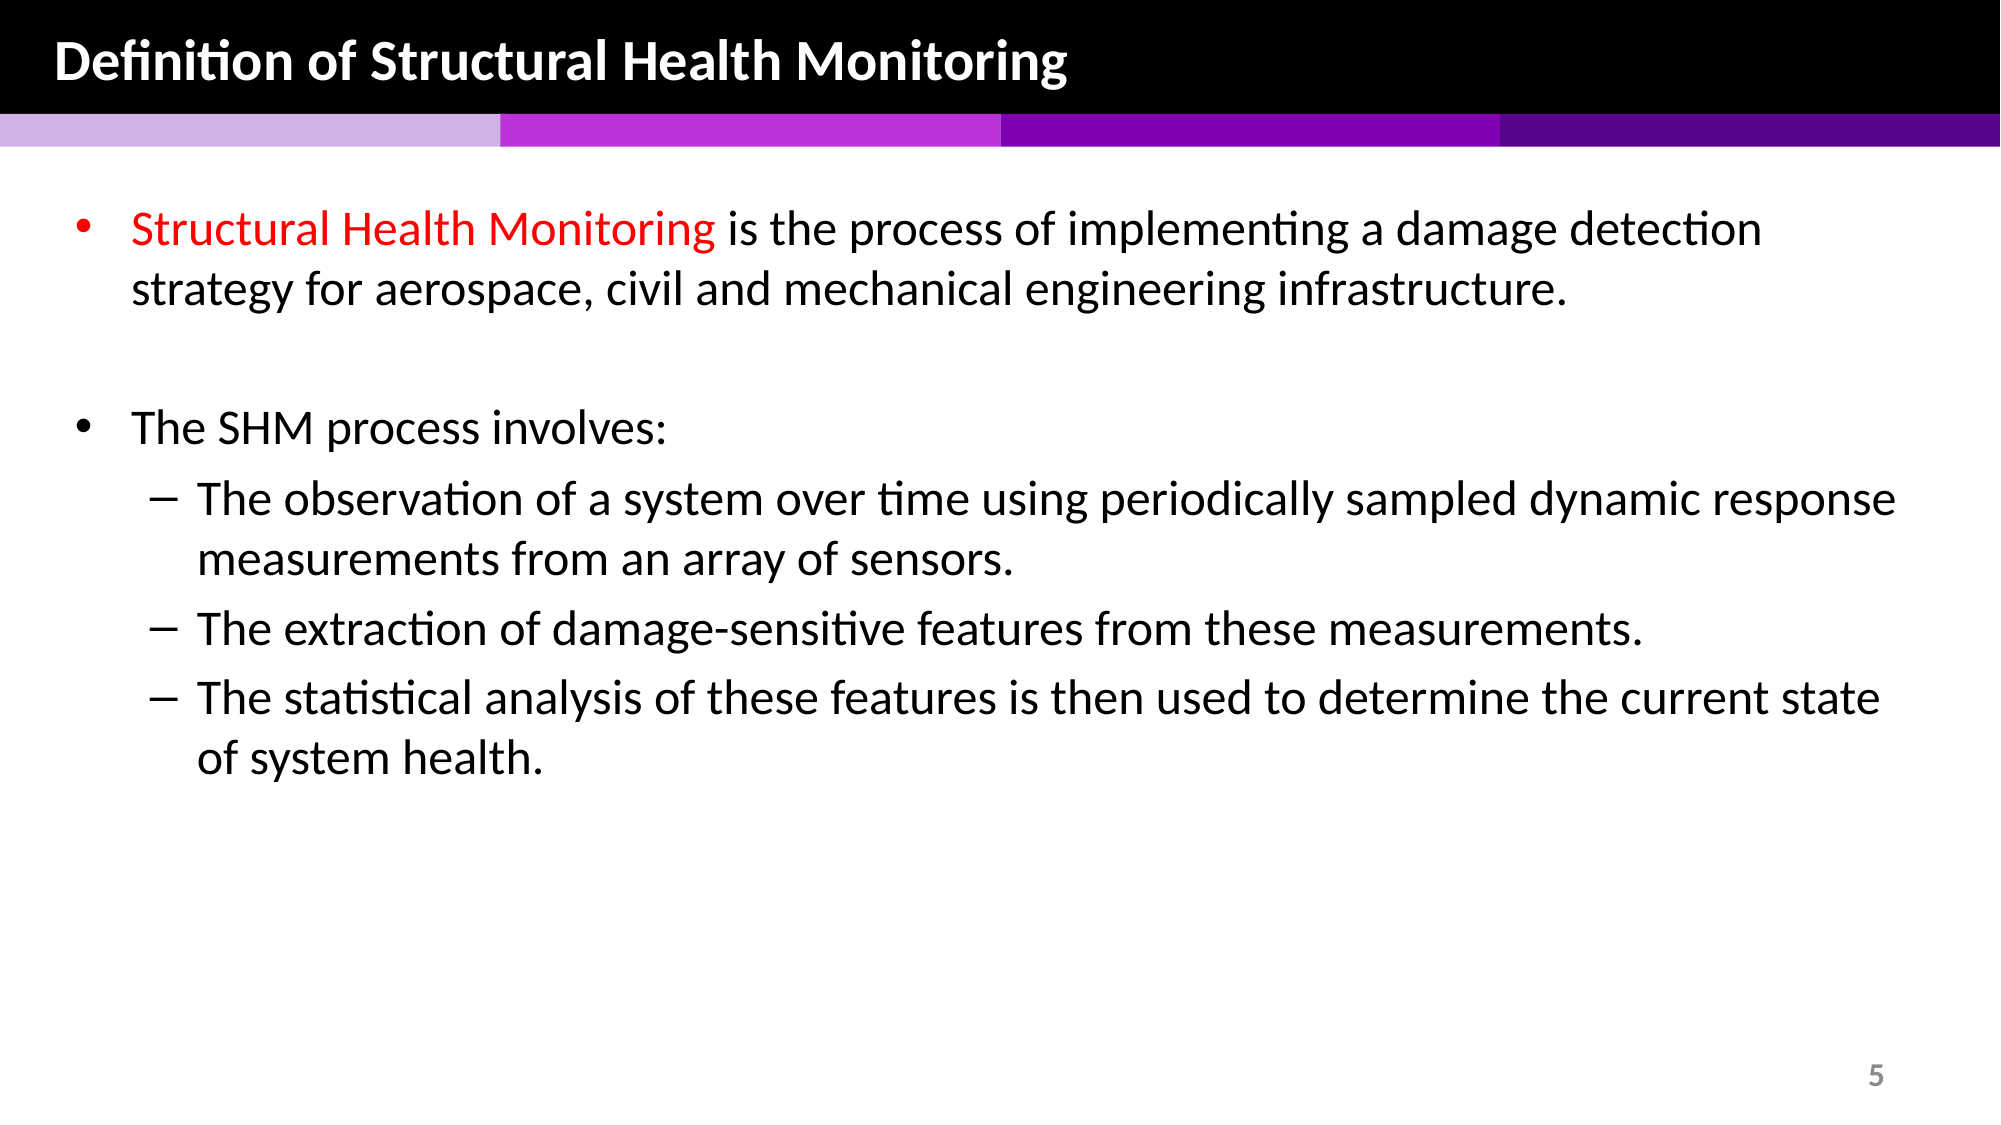

Definition of Structural Health Monitoring
Structural Health Monitoring is the process of implementing a damage detection strategy for aerospace, civil and mechanical engineering infrastructure.

The SHM process involves:
The observation of a system over time using periodically sampled dynamic response measurements from an array of sensors.
The extraction of damage-sensitive features from these measurements.
The statistical analysis of these features is then used to determine the current state of system health.